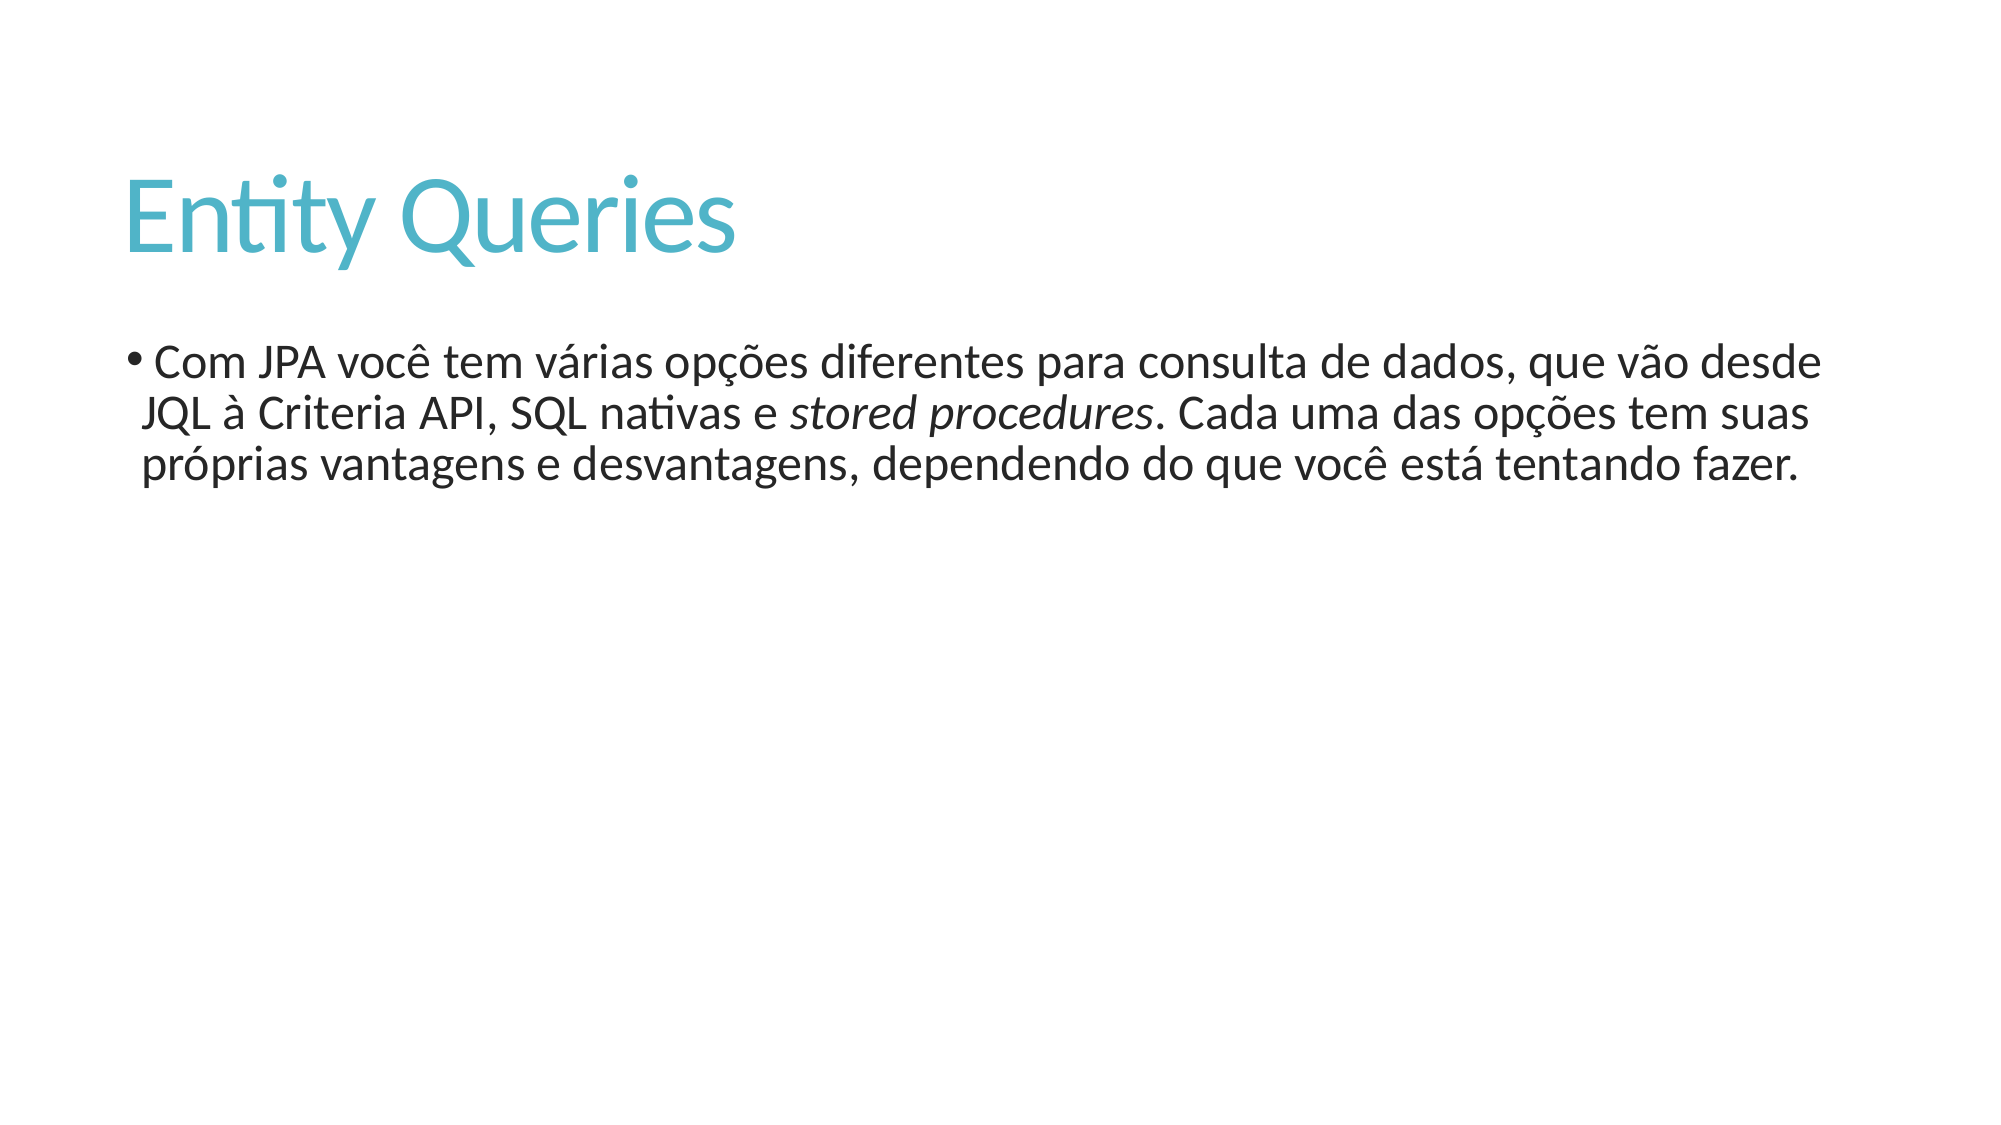

# Entity Queries
 Com JPA você tem várias opções diferentes para consulta de dados, que vão desde JQL à Criteria API, SQL nativas e stored procedures. Cada uma das opções tem suas próprias vantagens e desvantagens, dependendo do que você está tentando fazer.